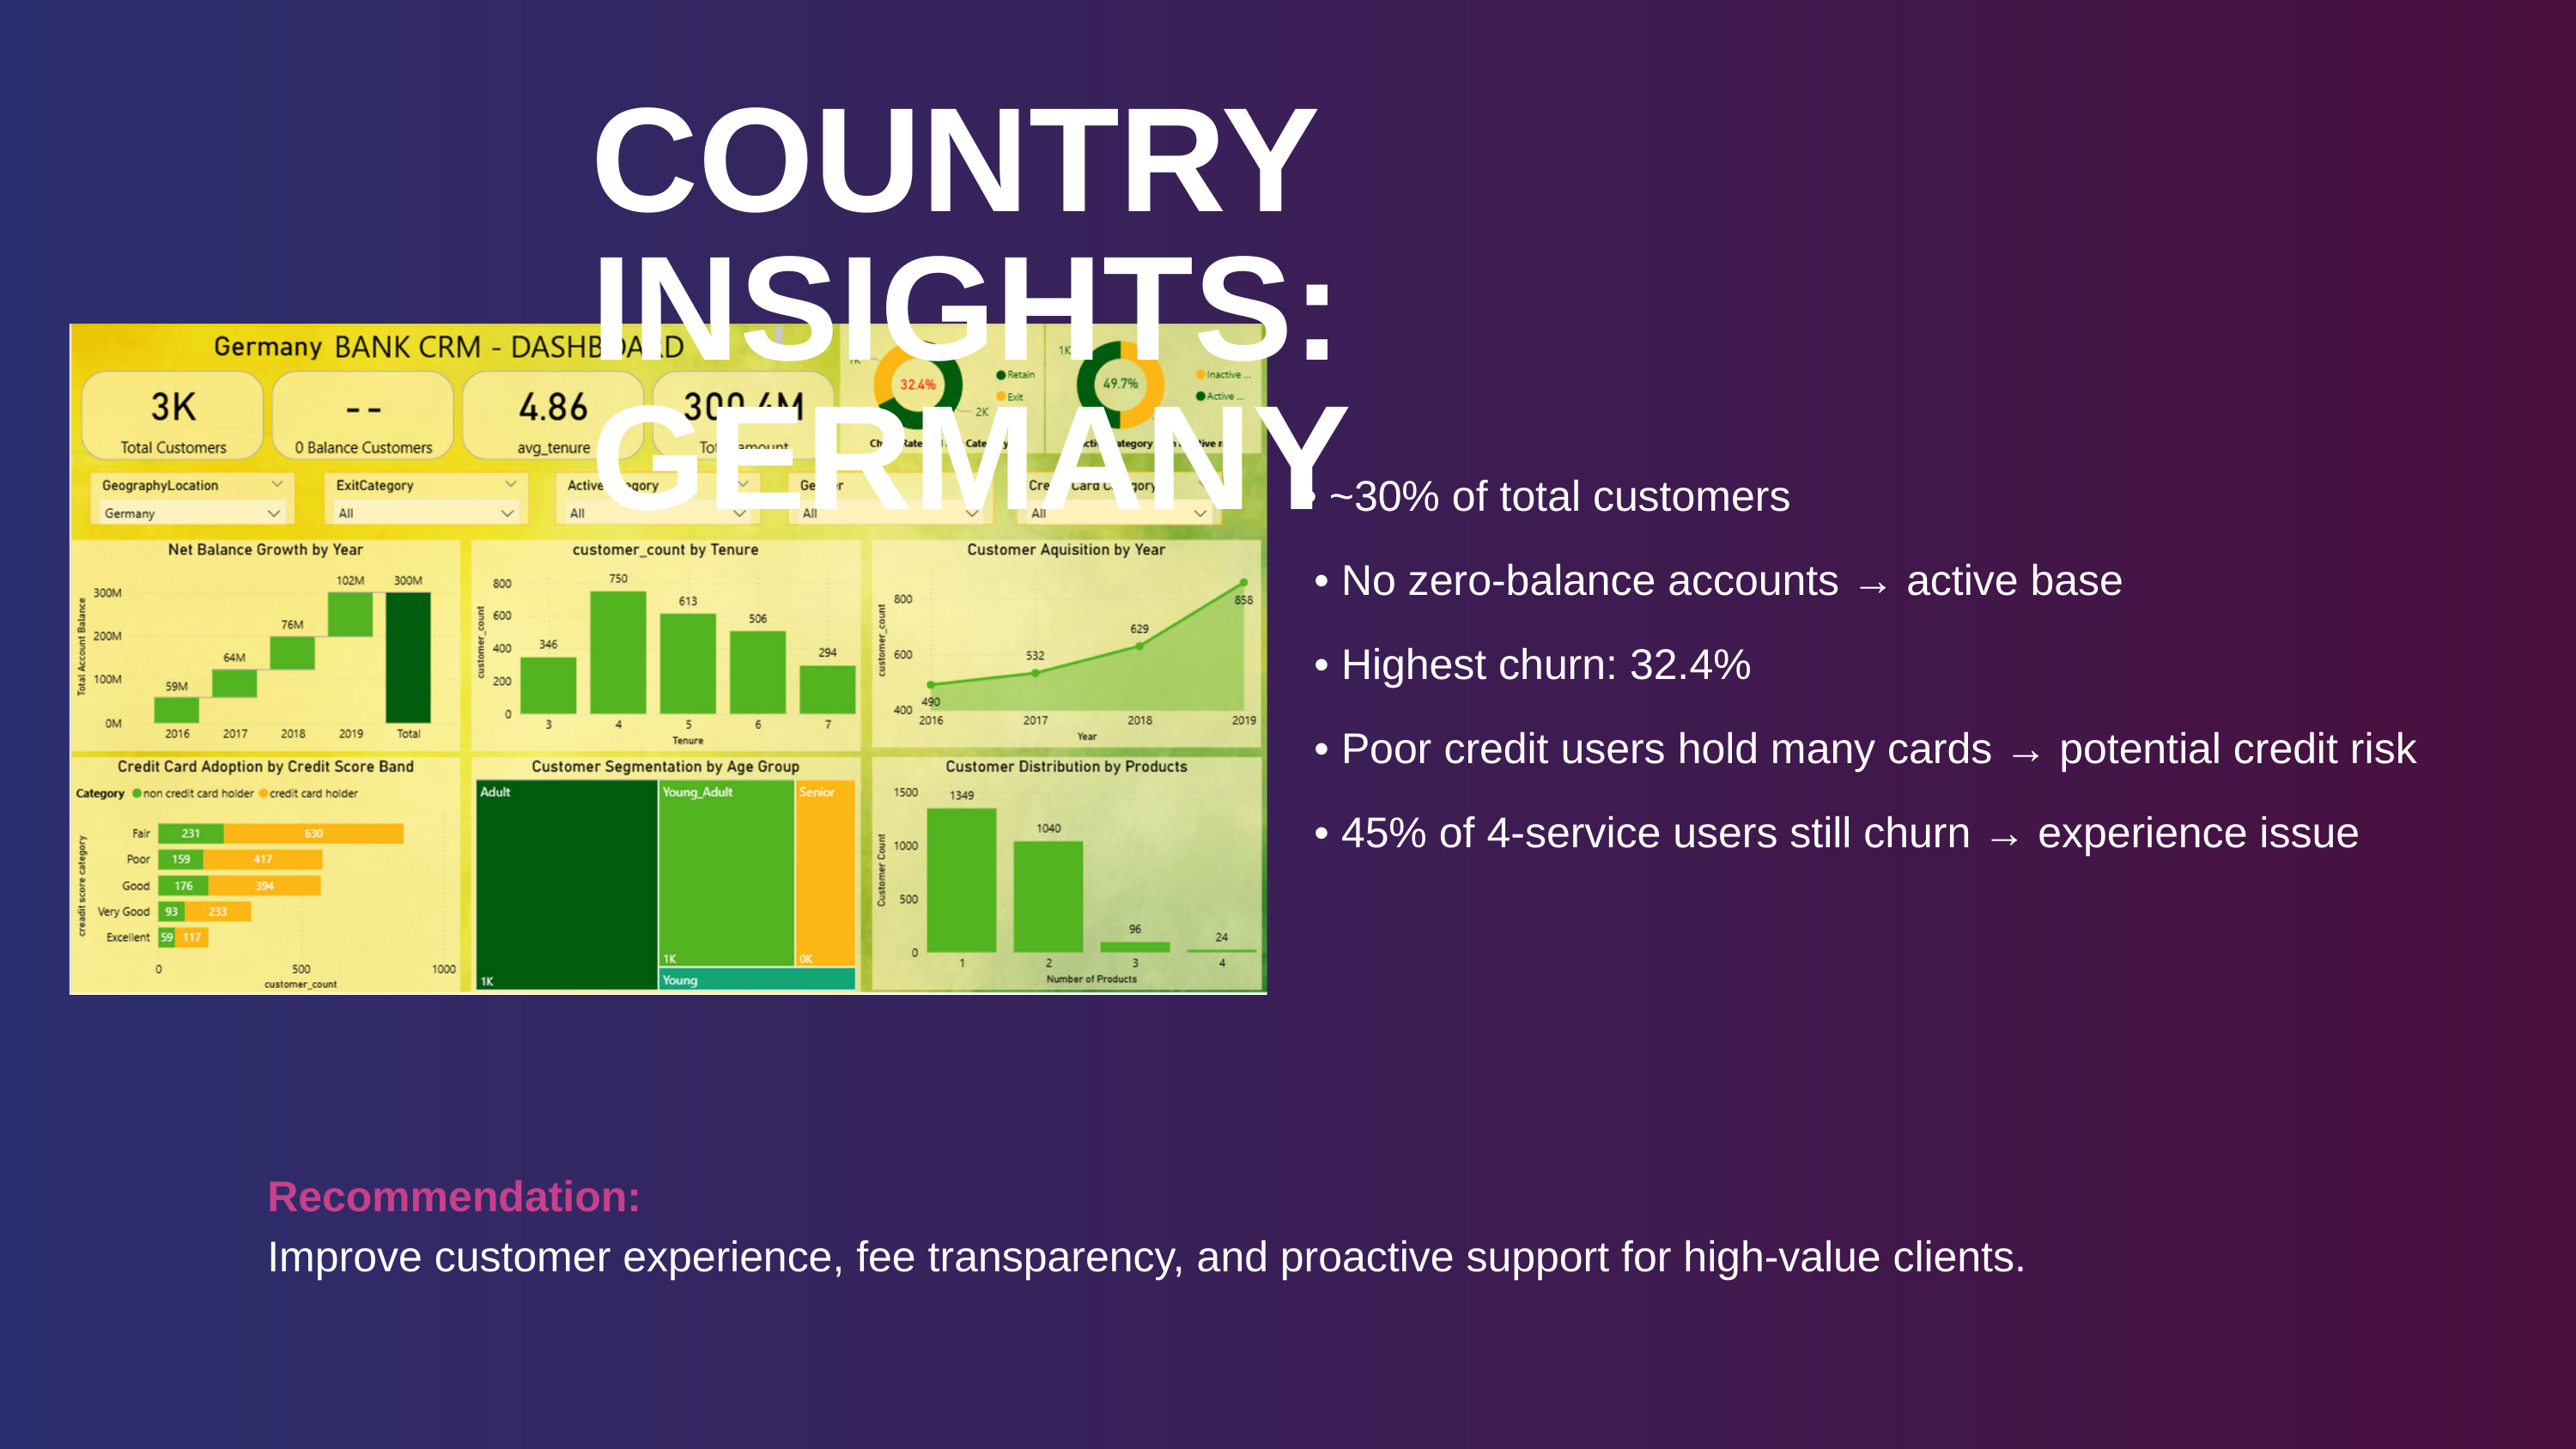

COUNTRY INSIGHTS: GERMANY

• ~30% of total customers
 • No zero-balance accounts → active base
 • Highest churn: 32.4%
 • Poor credit users hold many cards → potential credit risk
 • 45% of 4-service users still churn → experience issue
Recommendation:
Improve customer experience, fee transparency, and proactive support for high-value clients.